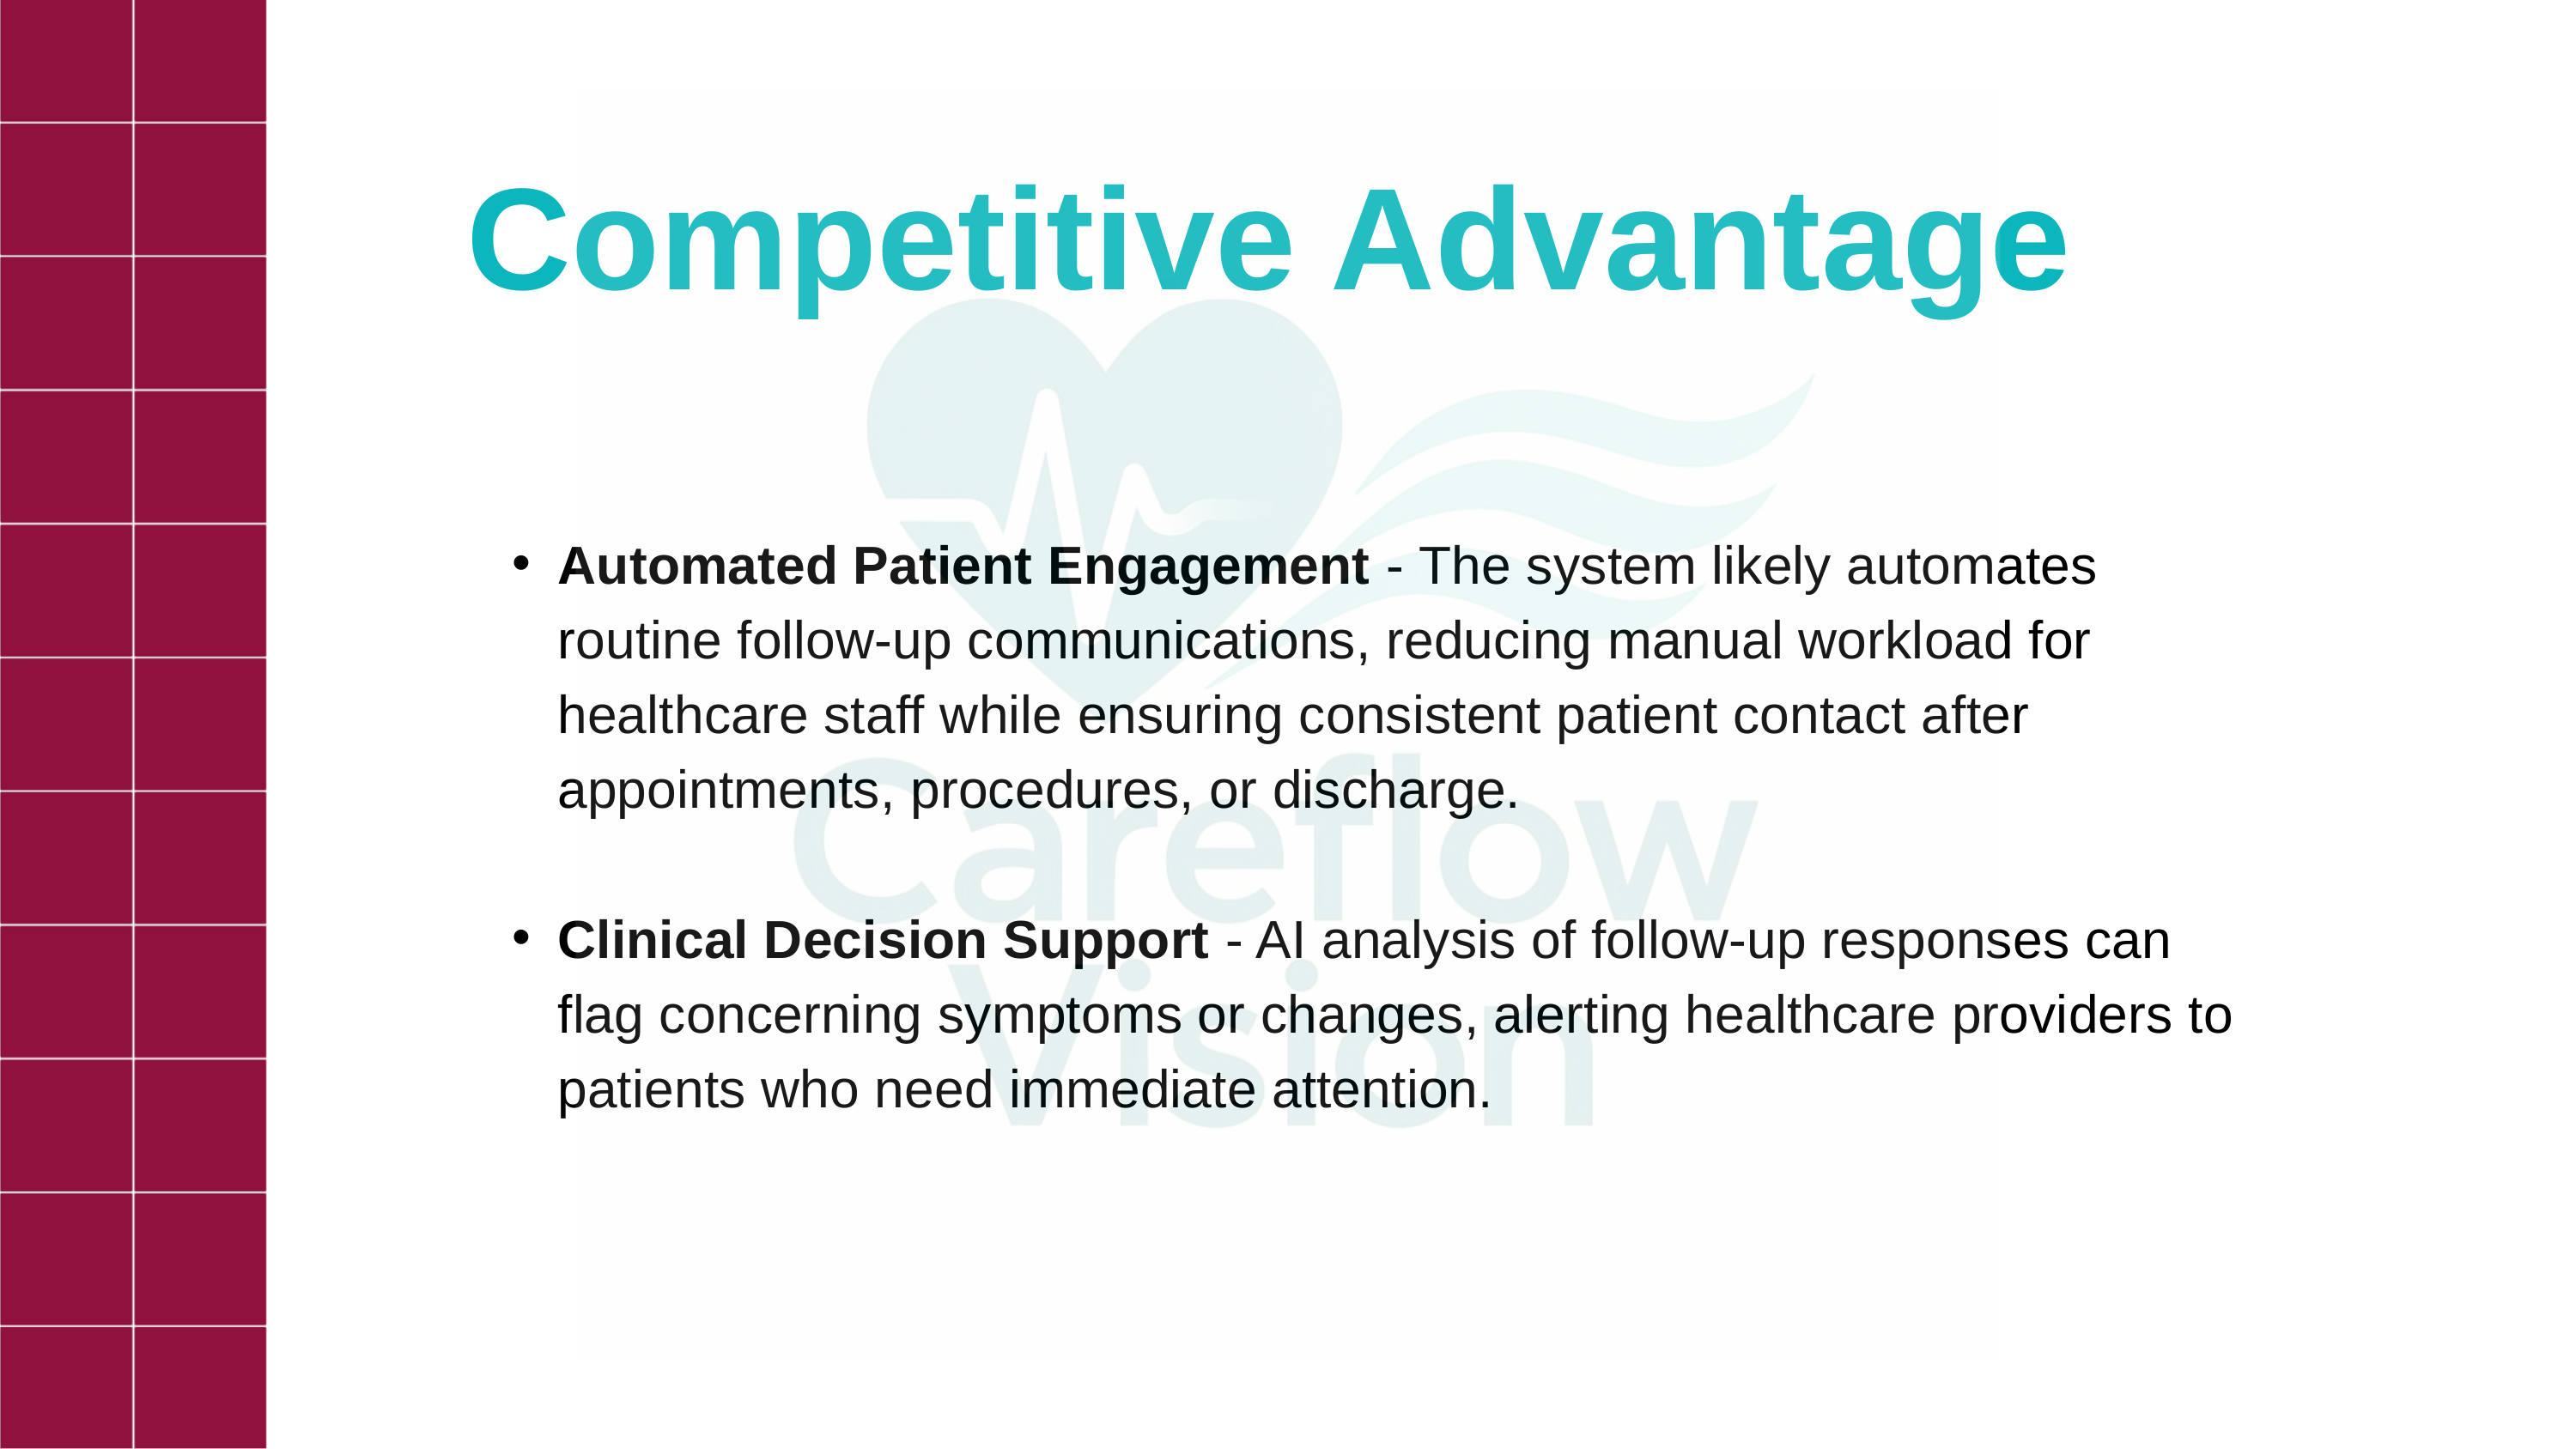

Competitive Advantage

Automated Patient Engagement - The system likely automates routine follow-up communications, reducing manual workload for healthcare staff while ensuring consistent patient contact after appointments, procedures, or discharge.

Clinical Decision Support - AI analysis of follow-up responses can flag concerning symptoms or changes, alerting healthcare providers to patients who need immediate attention.